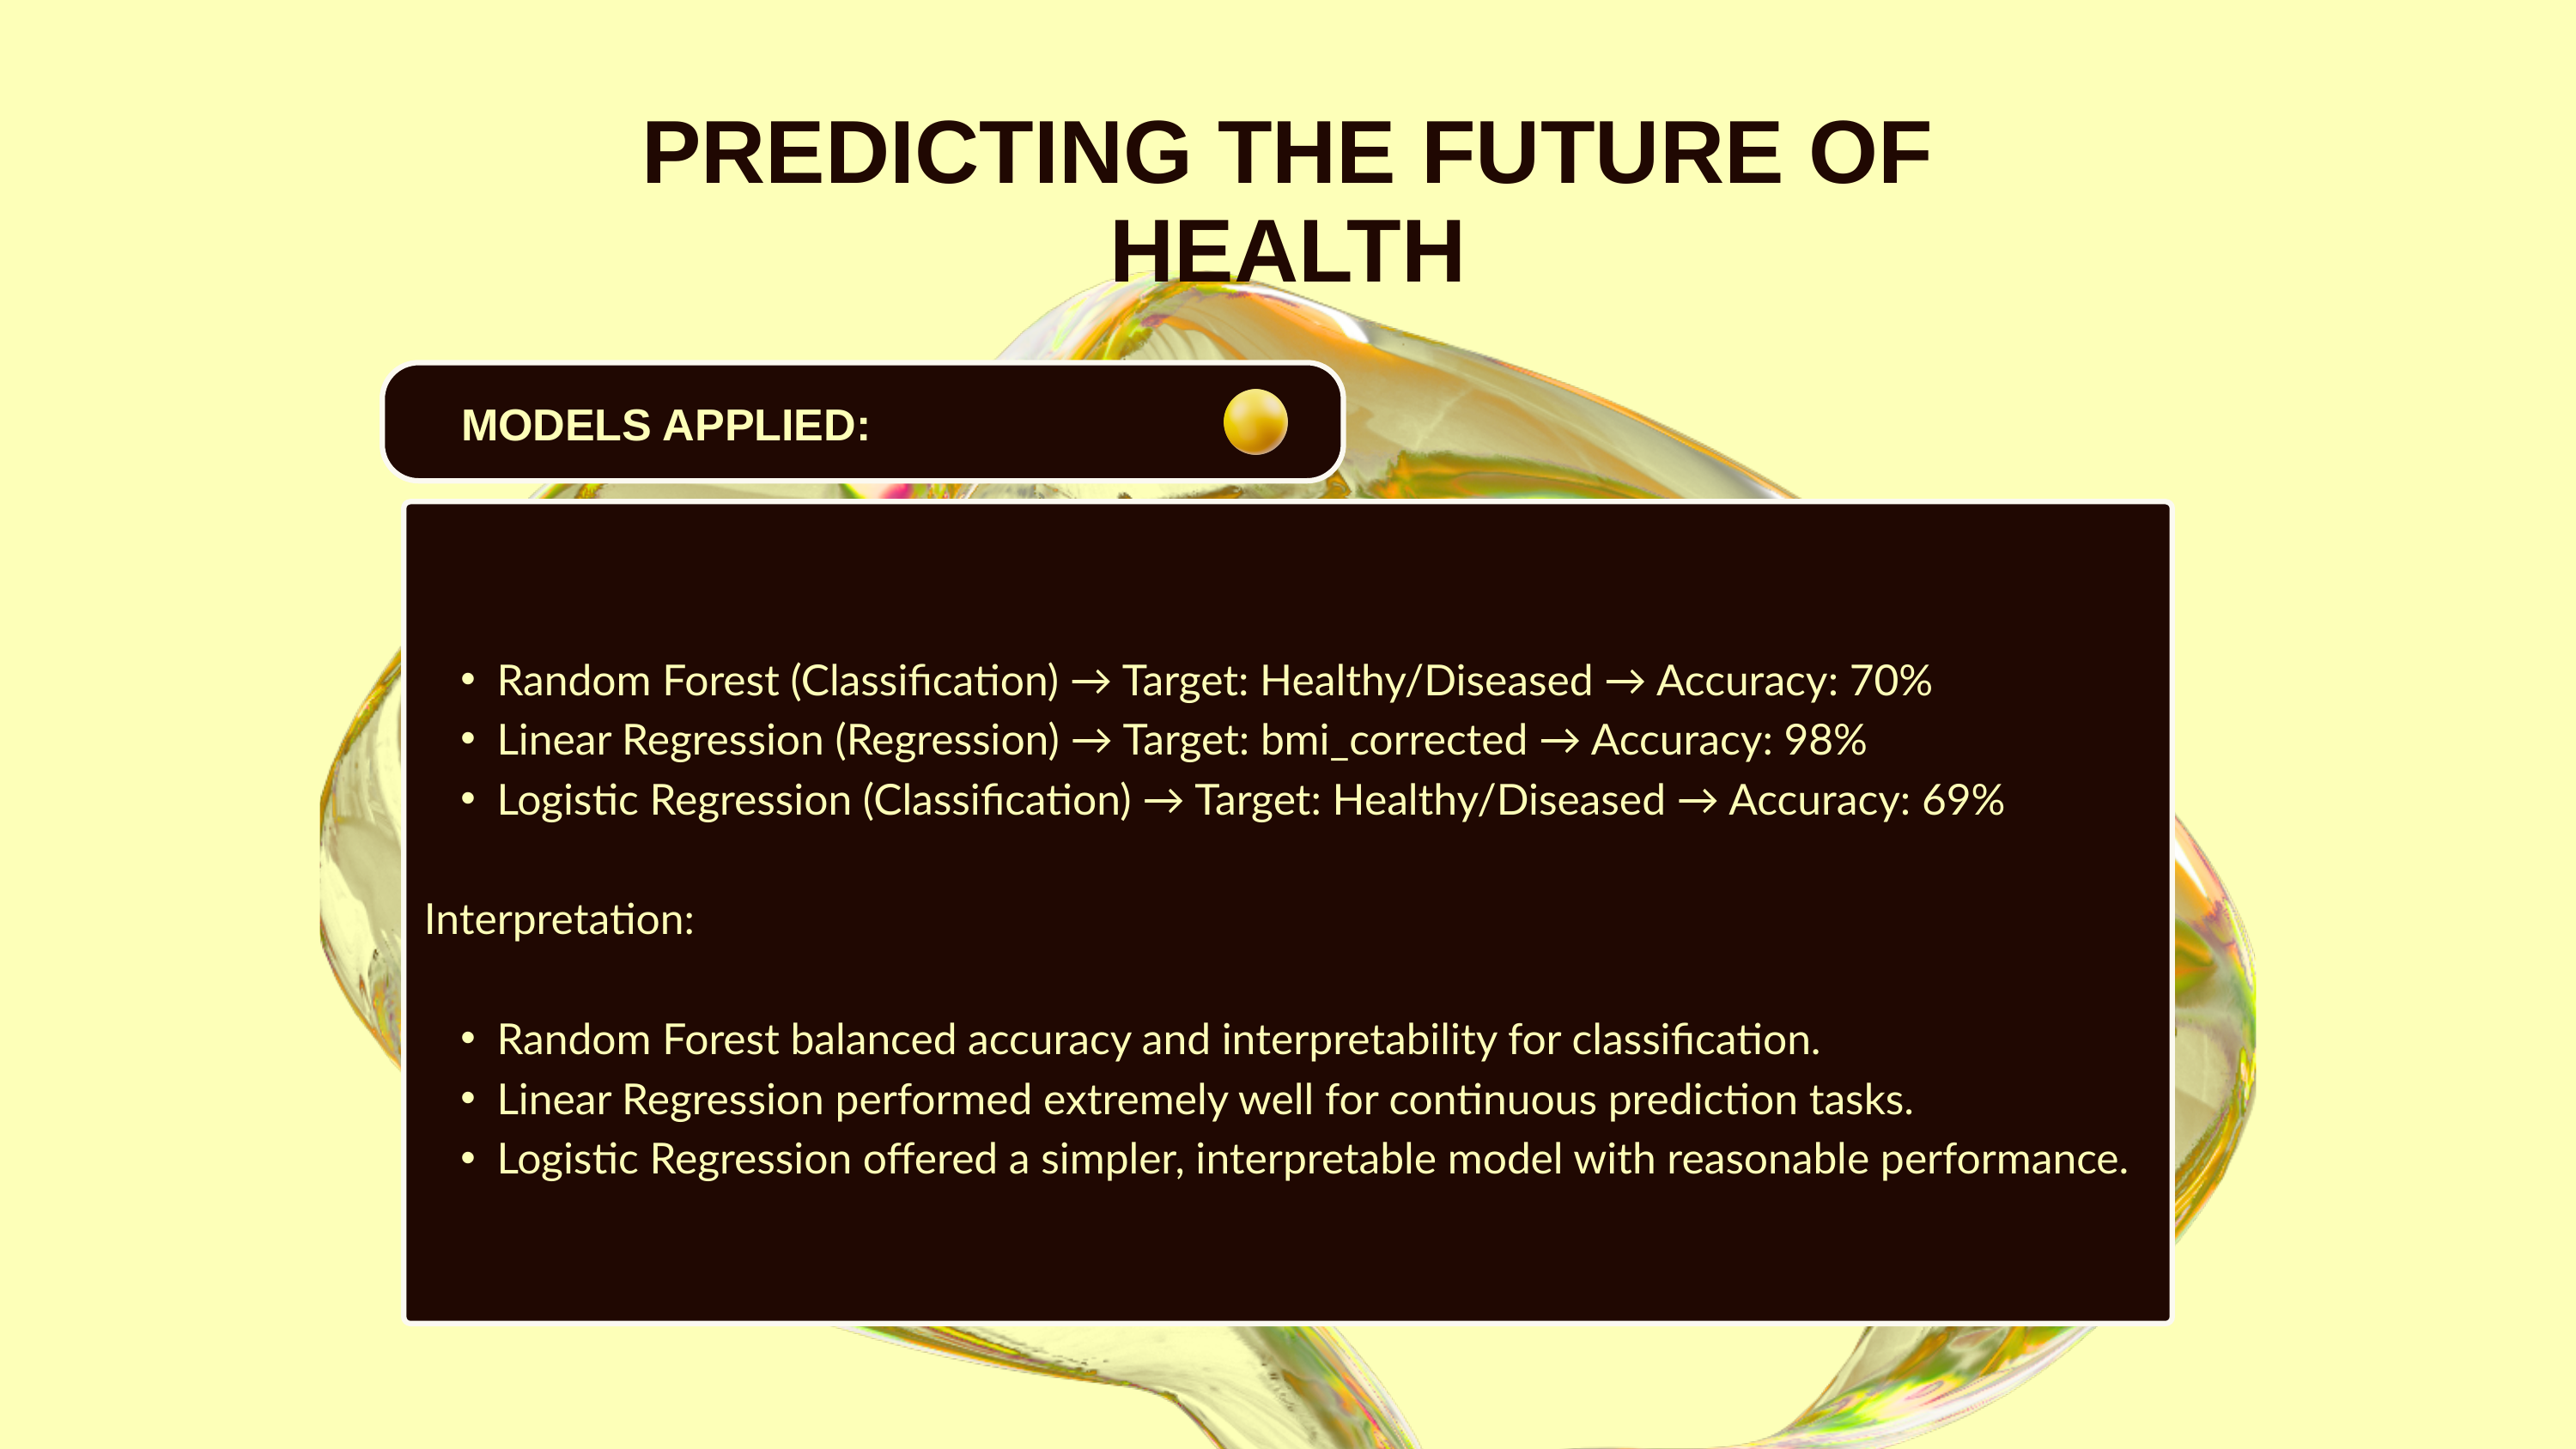

PREDICTING THE FUTURE OF HEALTH

MODELS APPLIED:

Random Forest (Classification) → Target: Healthy/Diseased → Accuracy: 70%
Linear Regression (Regression) → Target: bmi_corrected → Accuracy: 98%
Logistic Regression (Classification) → Target: Healthy/Diseased → Accuracy: 69%

Interpretation:

Random Forest balanced accuracy and interpretability for classification.
Linear Regression performed extremely well for continuous prediction tasks.
Logistic Regression offered a simpler, interpretable model with reasonable performance.